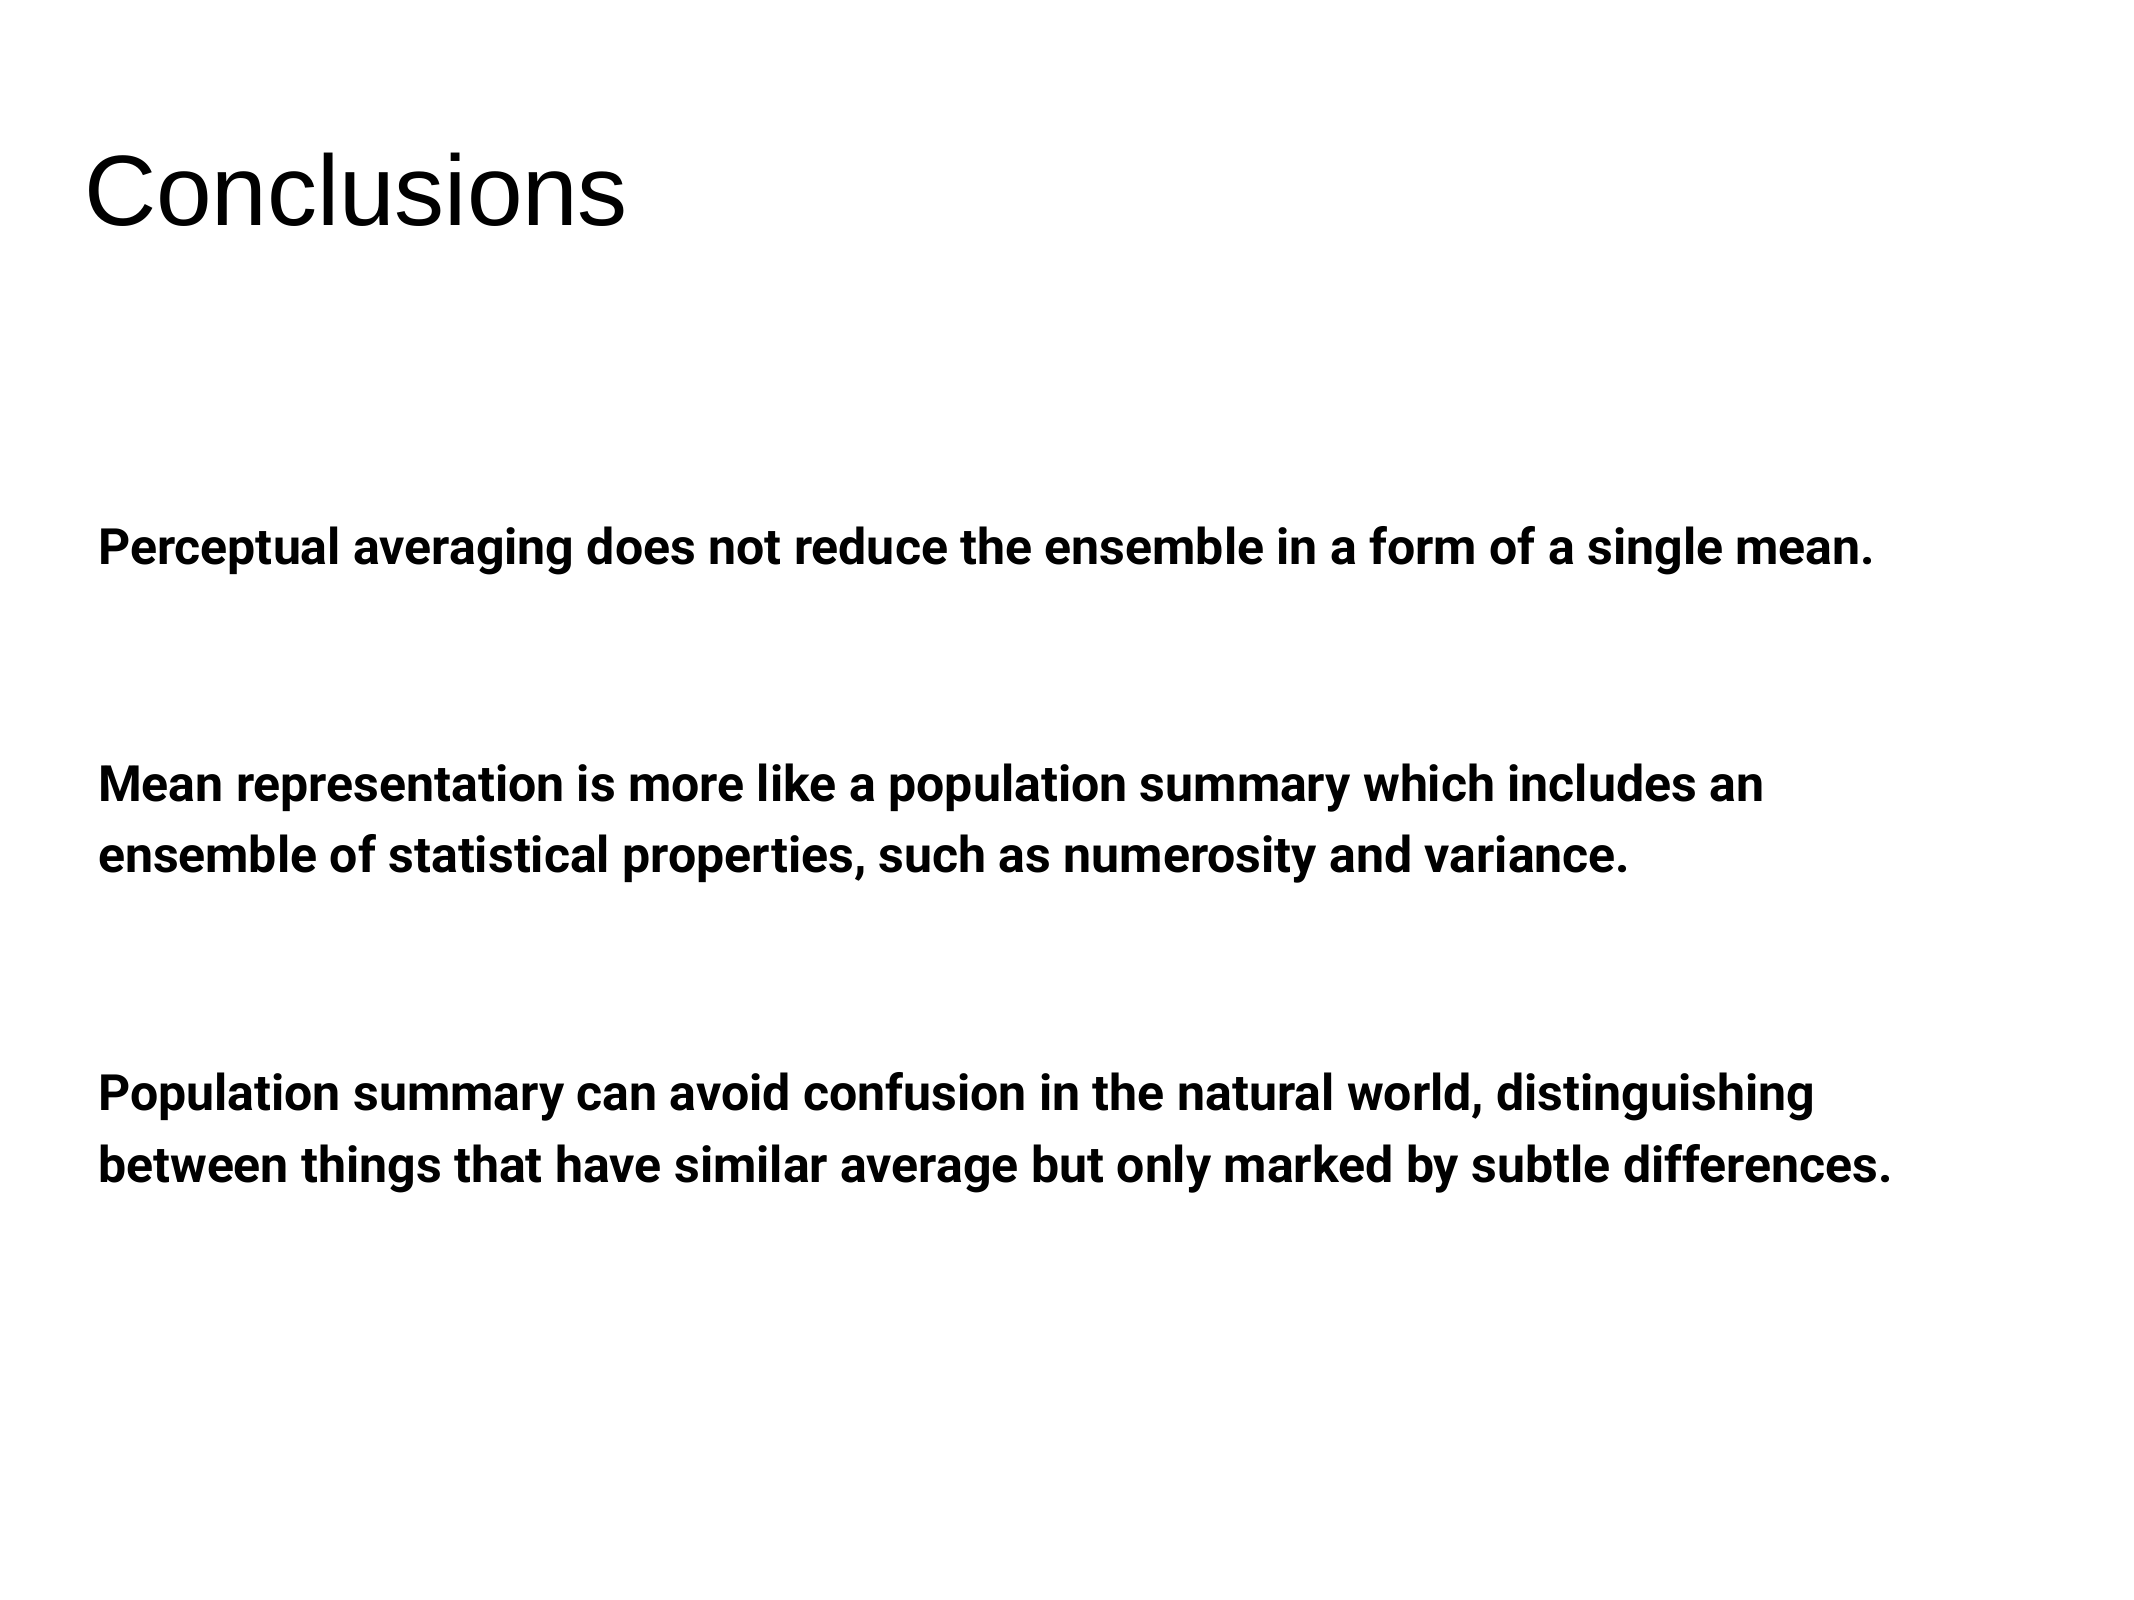

Conclusions
Perceptual averaging does not reduce the ensemble in a form of a single mean.
Mean representation is more like a population summary which includes an ensemble of statistical properties, such as numerosity and variance.
Population summary can avoid confusion in the natural world, distinguishing between things that have similar average but only marked by subtle differences.